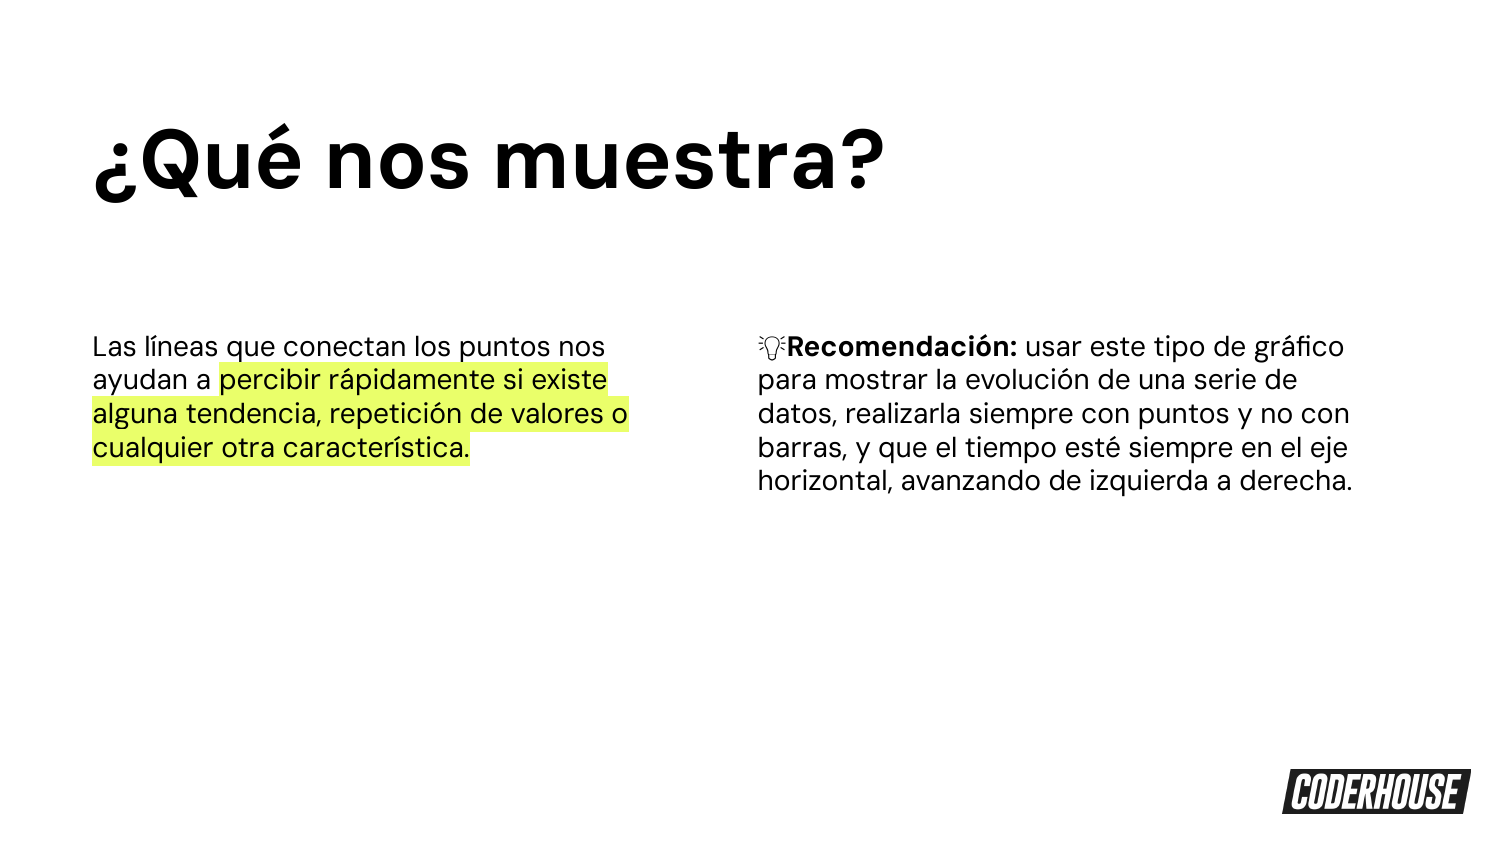

¿Qué nos muestra?

Las líneas que conectan los puntos nos ayudan a percibir rápidamente si existe alguna tendencia, repetición de valores o cualquier otra característica.

💡Recomendación: usar este tipo de gráfico para mostrar la evolución de una serie de datos, realizarla siempre con puntos y no con barras, y que el tiempo esté siempre en el eje horizontal, avanzando de izquierda a derecha.